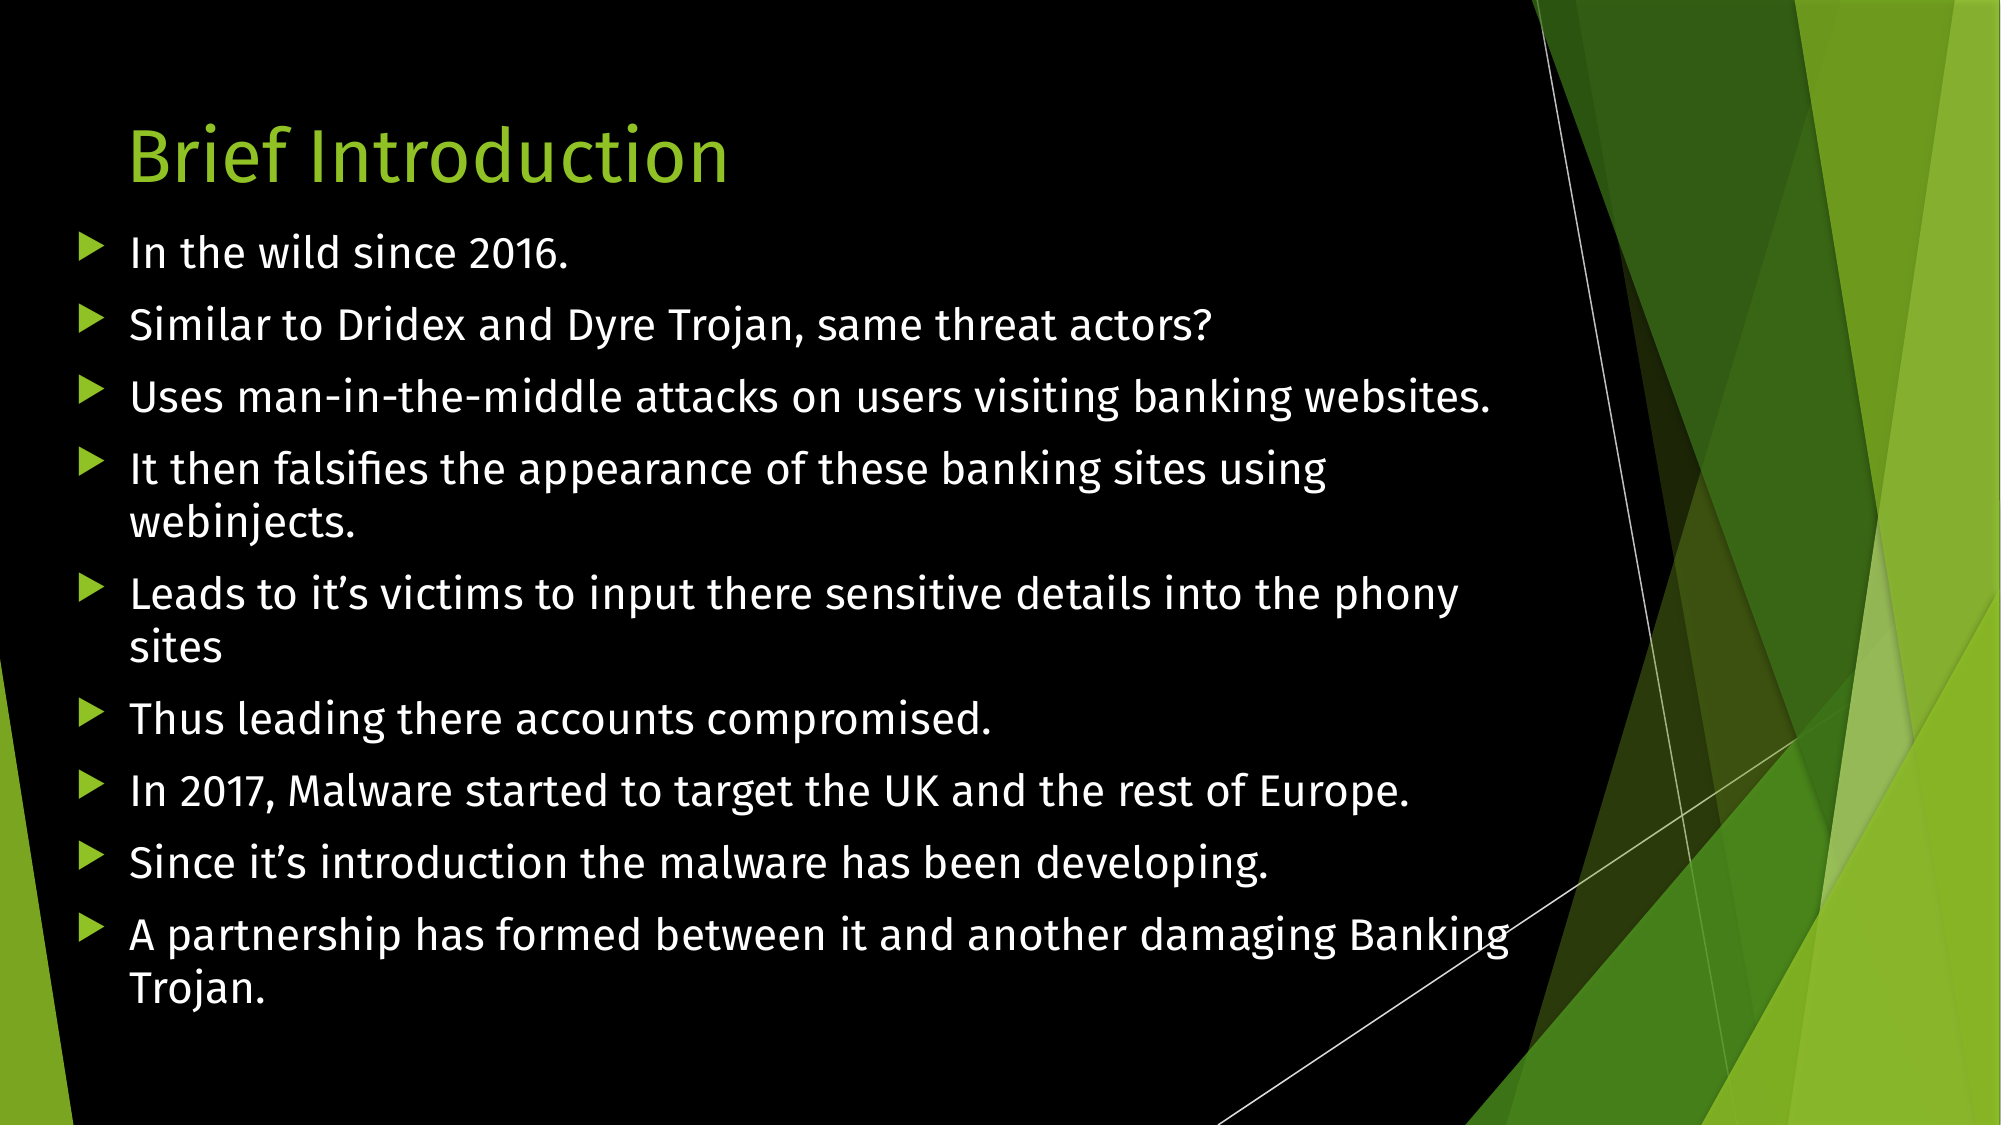

# Brief Introduction
In the wild since 2016.
Similar to Dridex and Dyre Trojan, same threat actors?
Uses man-in-the-middle attacks on users visiting banking websites.
It then falsifies the appearance of these banking sites using webinjects.
Leads to it’s victims to input there sensitive details into the phony sites
Thus leading there accounts compromised.
In 2017, Malware started to target the UK and the rest of Europe.
Since it’s introduction the malware has been developing.
A partnership has formed between it and another damaging Banking Trojan.